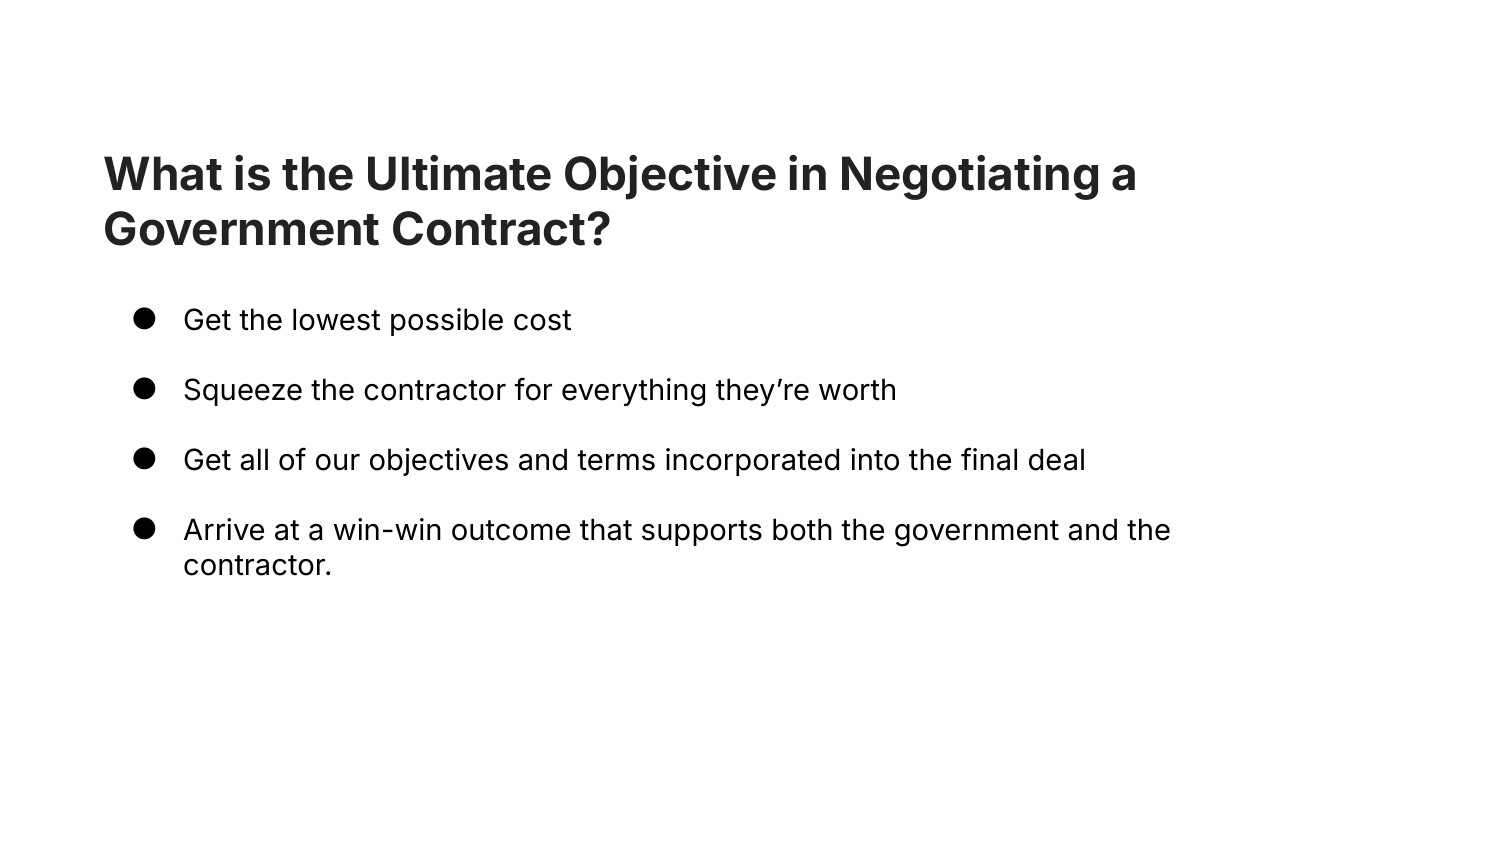

What is the Ultimate Objective in Negotiating a Government Contract?

Get the lowest possible cost

Squeeze the contractor for everything they’re worth

Get all of our objectives and terms incorporated into the final deal

Arrive at a win-win outcome that supports both the government and the contractor.